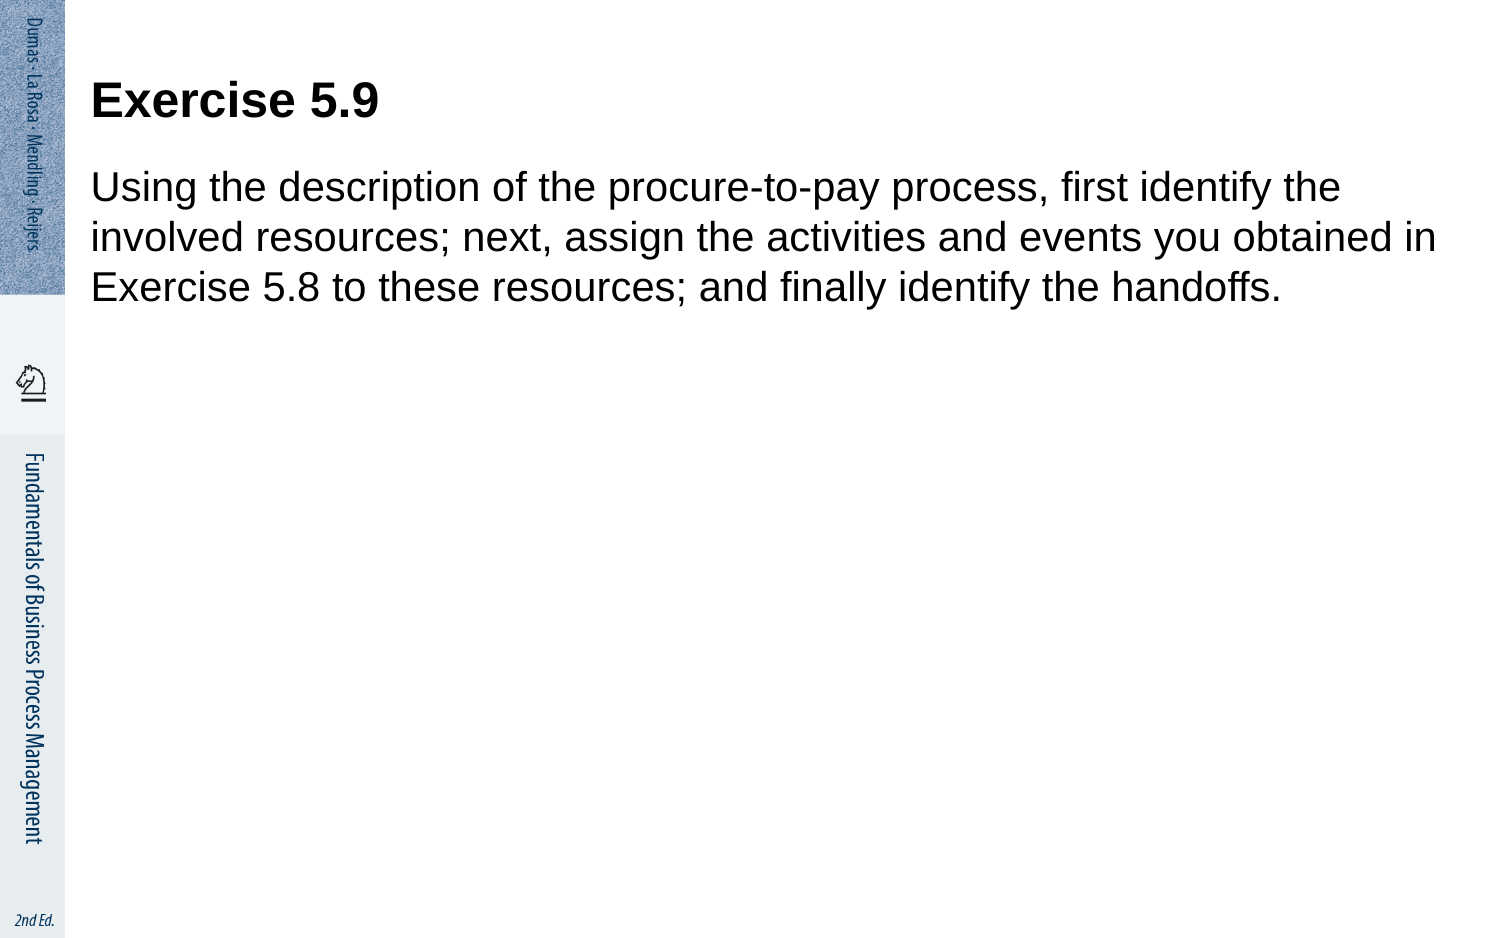

# Exercise 5.9

Using the description of the procure-to-pay process, first identify the involved resources; next, assign the activities and events you obtained in Exercise 5.8 to these resources; and finally identify the handoffs.